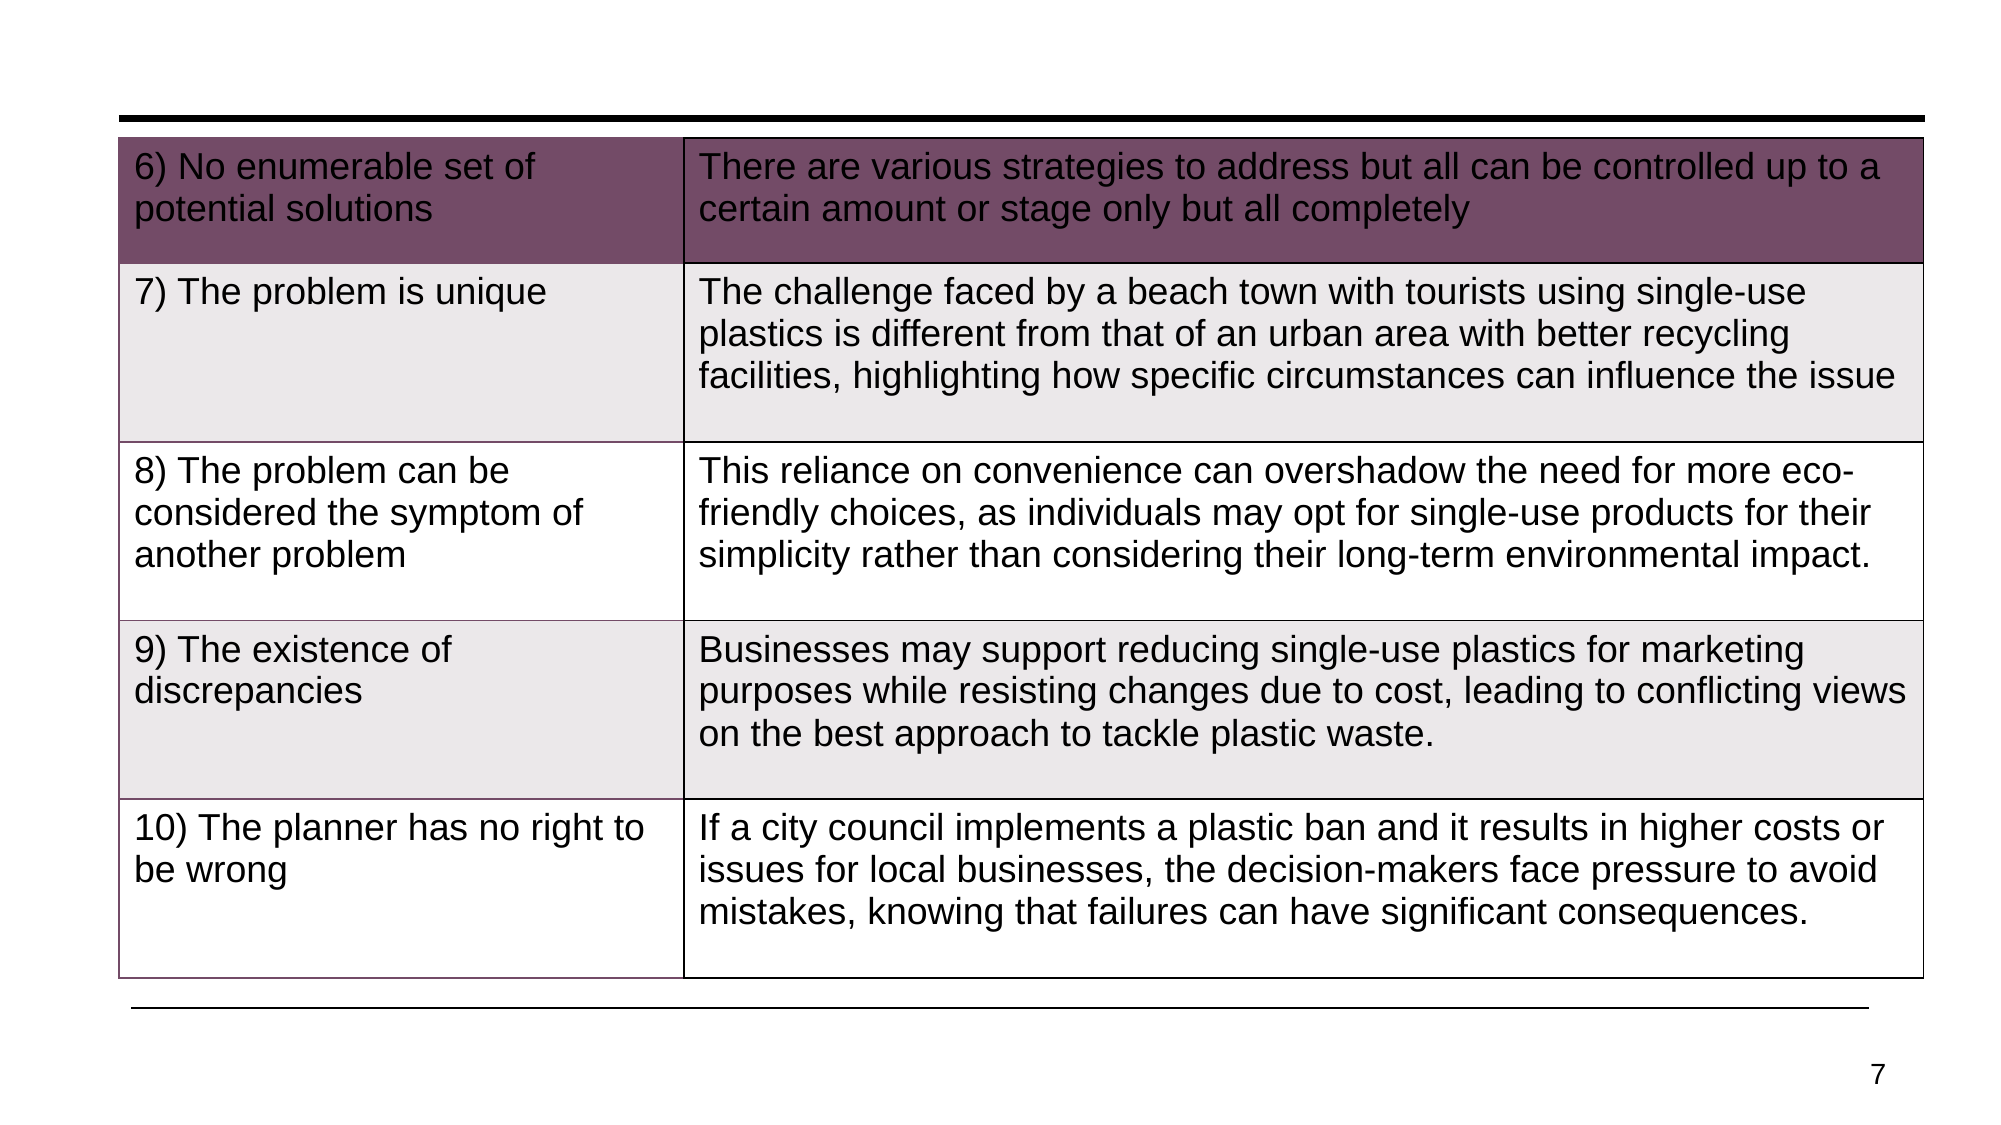

| 6) No enumerable set of potential solutions | There are various strategies to address but all can be controlled up to a certain amount or stage only but all completely |
| --- | --- |
| 7) The problem is unique | The challenge faced by a beach town with tourists using single-use plastics is different from that of an urban area with better recycling facilities, highlighting how specific circumstances can influence the issue |
| 8) The problem can be considered the symptom of another problem | This reliance on convenience can overshadow the need for more eco-friendly choices, as individuals may opt for single-use products for their simplicity rather than considering their long-term environmental impact. |
| 9) The existence of discrepancies | Businesses may support reducing single-use plastics for marketing purposes while resisting changes due to cost, leading to conflicting views on the best approach to tackle plastic waste. |
| 10) The planner has no right to be wrong | If a city council implements a plastic ban and it results in higher costs or issues for local businesses, the decision-makers face pressure to avoid mistakes, knowing that failures can have significant consequences. |
7